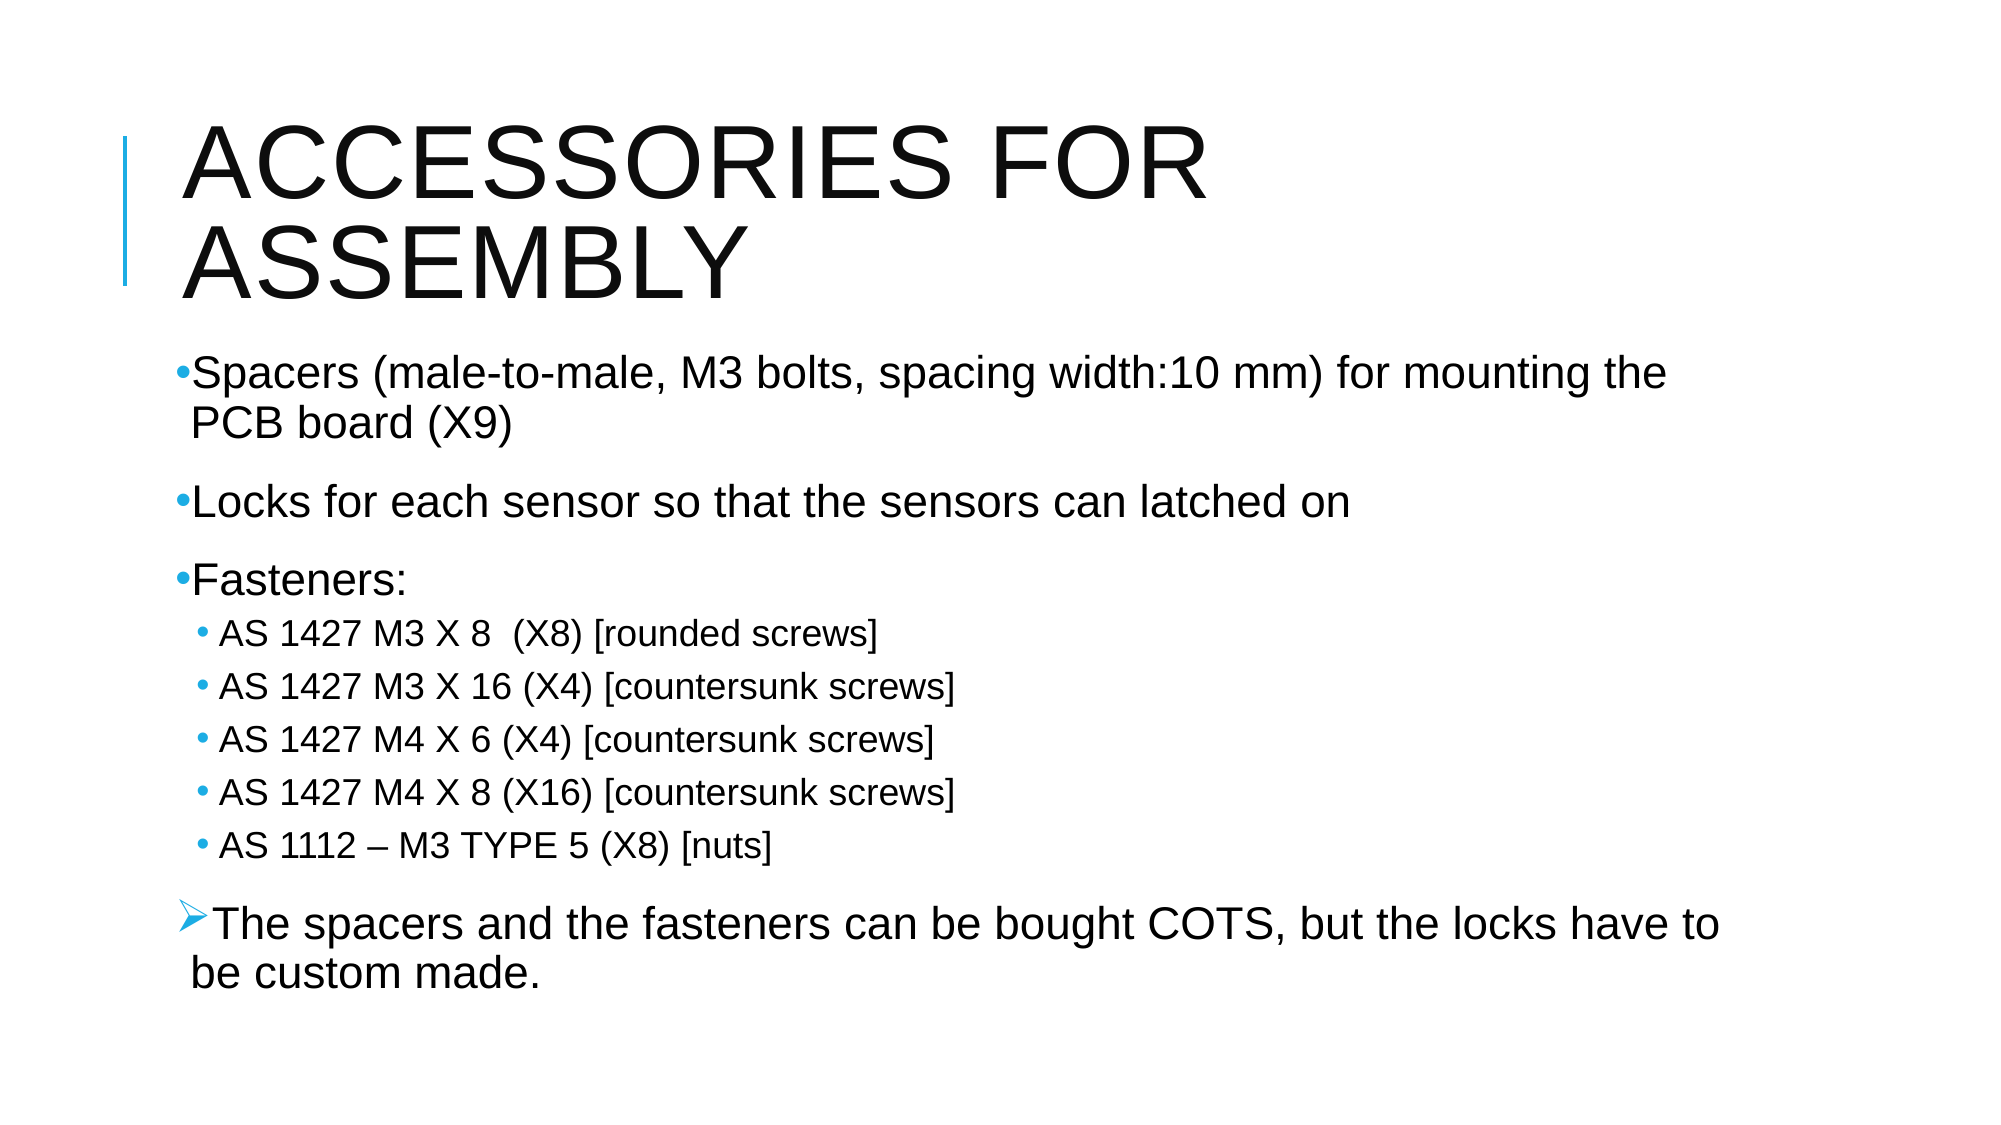

# Accessories for assembly
Spacers (male-to-male, M3 bolts, spacing width:10 mm) for mounting the PCB board (X9)
Locks for each sensor so that the sensors can latched on
Fasteners:
AS 1427 M3 X 8  (X8) [rounded screws]
AS 1427 M3 X 16 (X4) [countersunk screws]
AS 1427 M4 X 6 (X4) [countersunk screws]
AS 1427 M4 X 8 (X16) [countersunk screws]
AS 1112 – M3 TYPE 5 (X8) [nuts]
The spacers and the fasteners can be bought COTS, but the locks have to be custom made.